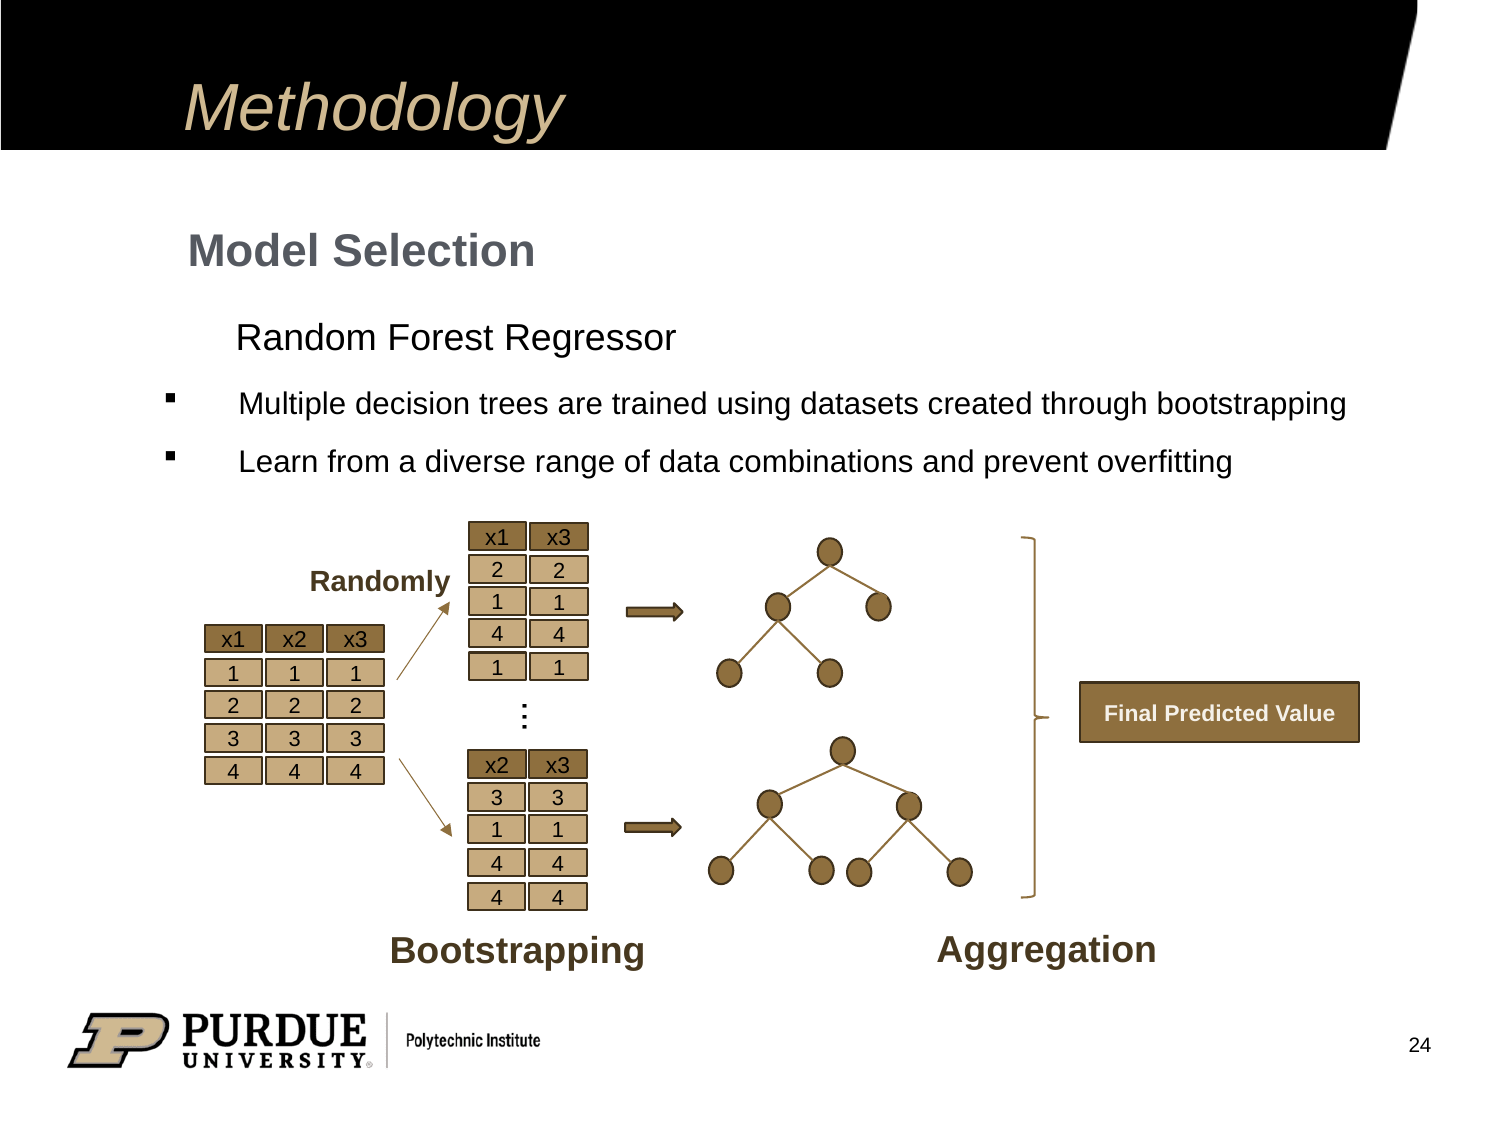

# Methodology
Model Selection
Random Forest Regressor
Multiple decision trees are trained using datasets created through bootstrapping
Learn from a diverse range of data combinations and prevent overfitting
x1
x3
Randomly
2
2
1
1
4
4
x1
x2
x3
1
1
1
2
2
2
3
3
3
4
4
4
1
1
...
x2
x3
3
3
1
1
4
4
4
4
Bootstrapping

Final Predicted Value

Aggregation
24